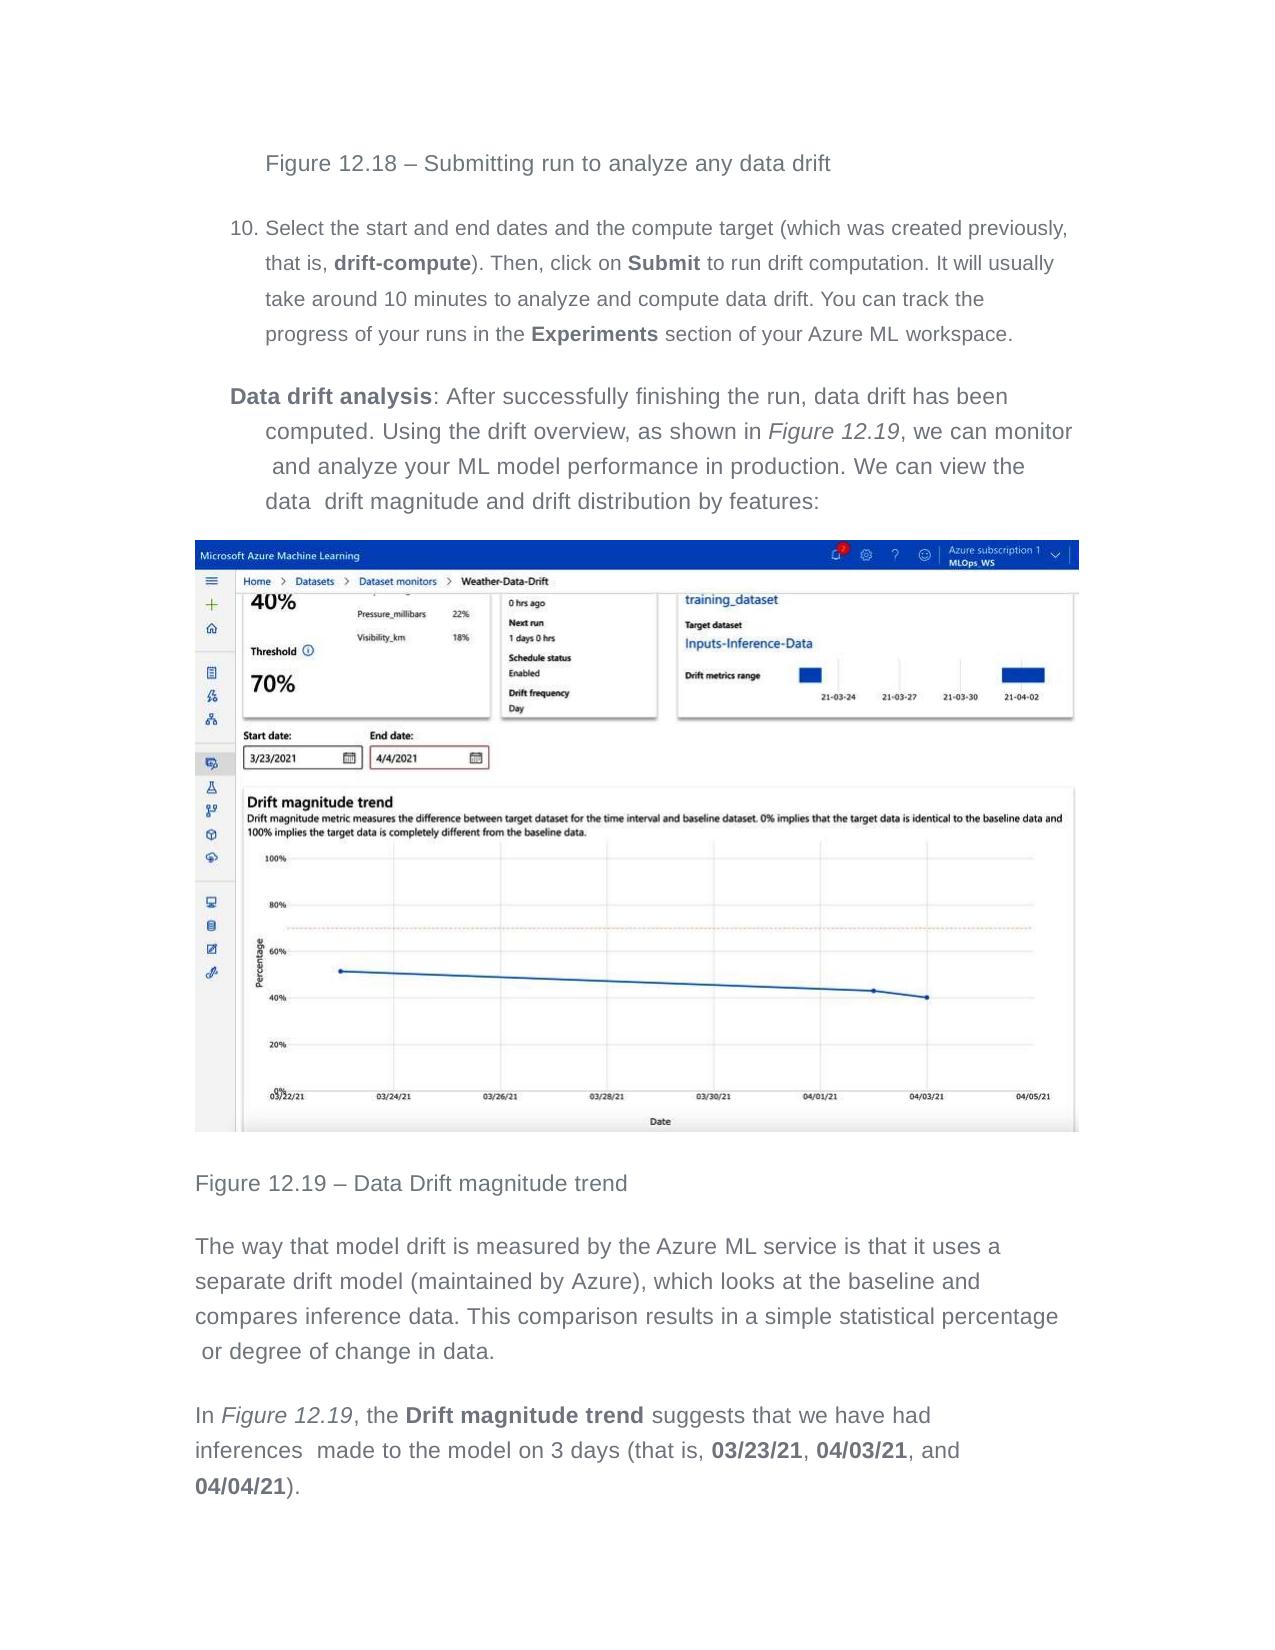

Figure 12.18 – Submitting run to analyze any data drift

10. Select the start and end dates and the compute target (which was created previously,  that is, drift-compute). Then, click on Submit to run drift computation. It will usually  take around 10 minutes to analyze and compute data drift. You can track the  progress of your runs in the Experiments section of your Azure ML workspace.

Data drift analysis: After successfully finishing the run, data drift has been  computed. Using the drift overview, as shown in Figure 12.19, we can monitor  and analyze your ML model performance in production. We can view the data  drift magnitude and drift distribution by features:

Figure 12.19 – Data Drift magnitude trend

The way that model drift is measured by the Azure ML service is that it uses a  separate drift model (maintained by Azure), which looks at the baseline and  compares inference data. This comparison results in a simple statistical percentage  or degree of change in data.

In Figure 12.19, the Drift magnitude trend suggests that we have had inferences  made to the model on 3 days (that is, 03/23/21, 04/03/21, and 04/04/21).